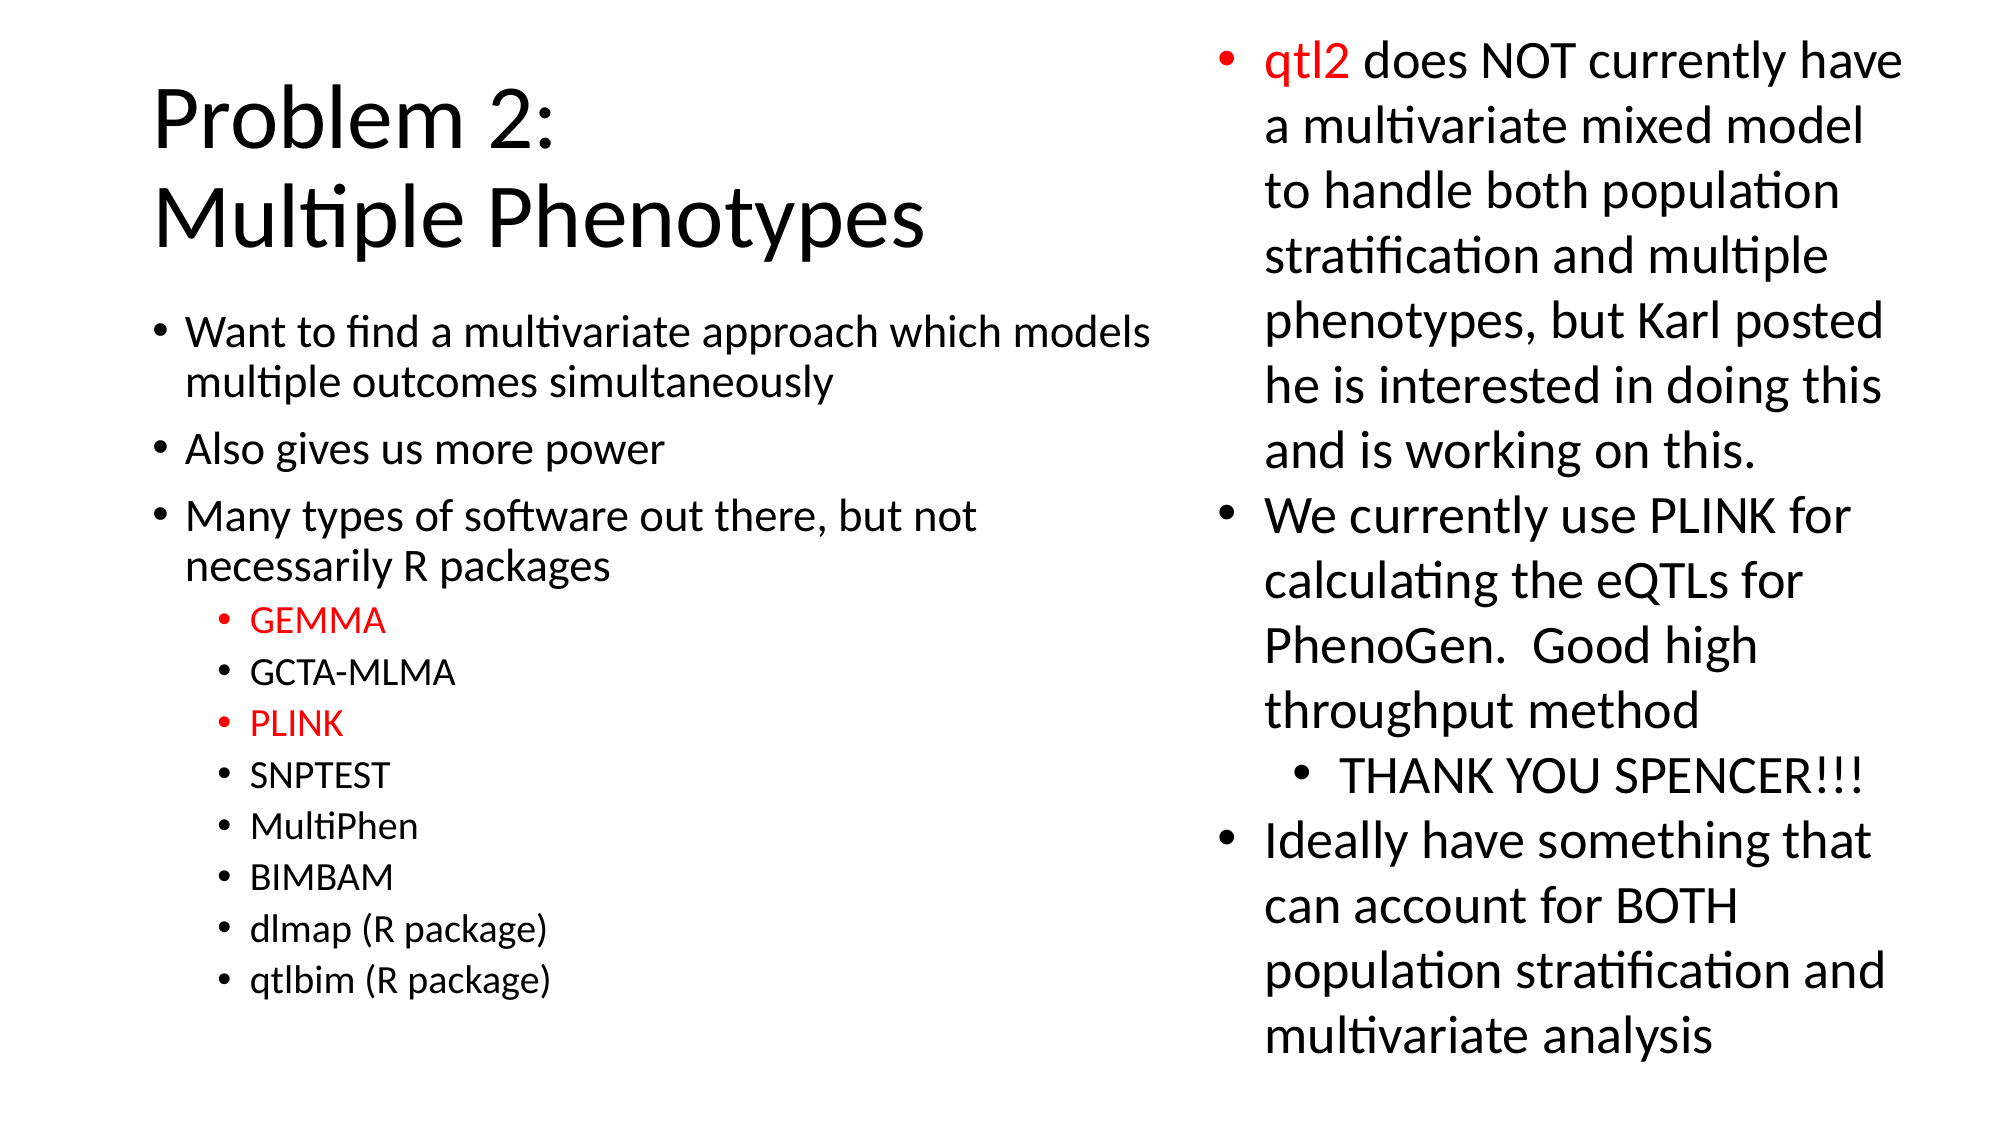

qtl2 does NOT currently have a multivariate mixed model to handle both population stratification and multiple phenotypes, but Karl posted he is interested in doing this and is working on this.
We currently use PLINK for calculating the eQTLs for PhenoGen.  Good high throughput method
THANK YOU SPENCER!!!
Ideally have something that can account for BOTH population stratification and multivariate analysis

# Problem 2: Multiple Phenotypes
Want to find a multivariate approach which models multiple outcomes simultaneously
Also gives us more power
Many types of software out there, but not necessarily R packages
GEMMA
GCTA-MLMA
PLINK
SNPTEST
MultiPhen
BIMBAM
dlmap (R package)
qtlbim (R package)